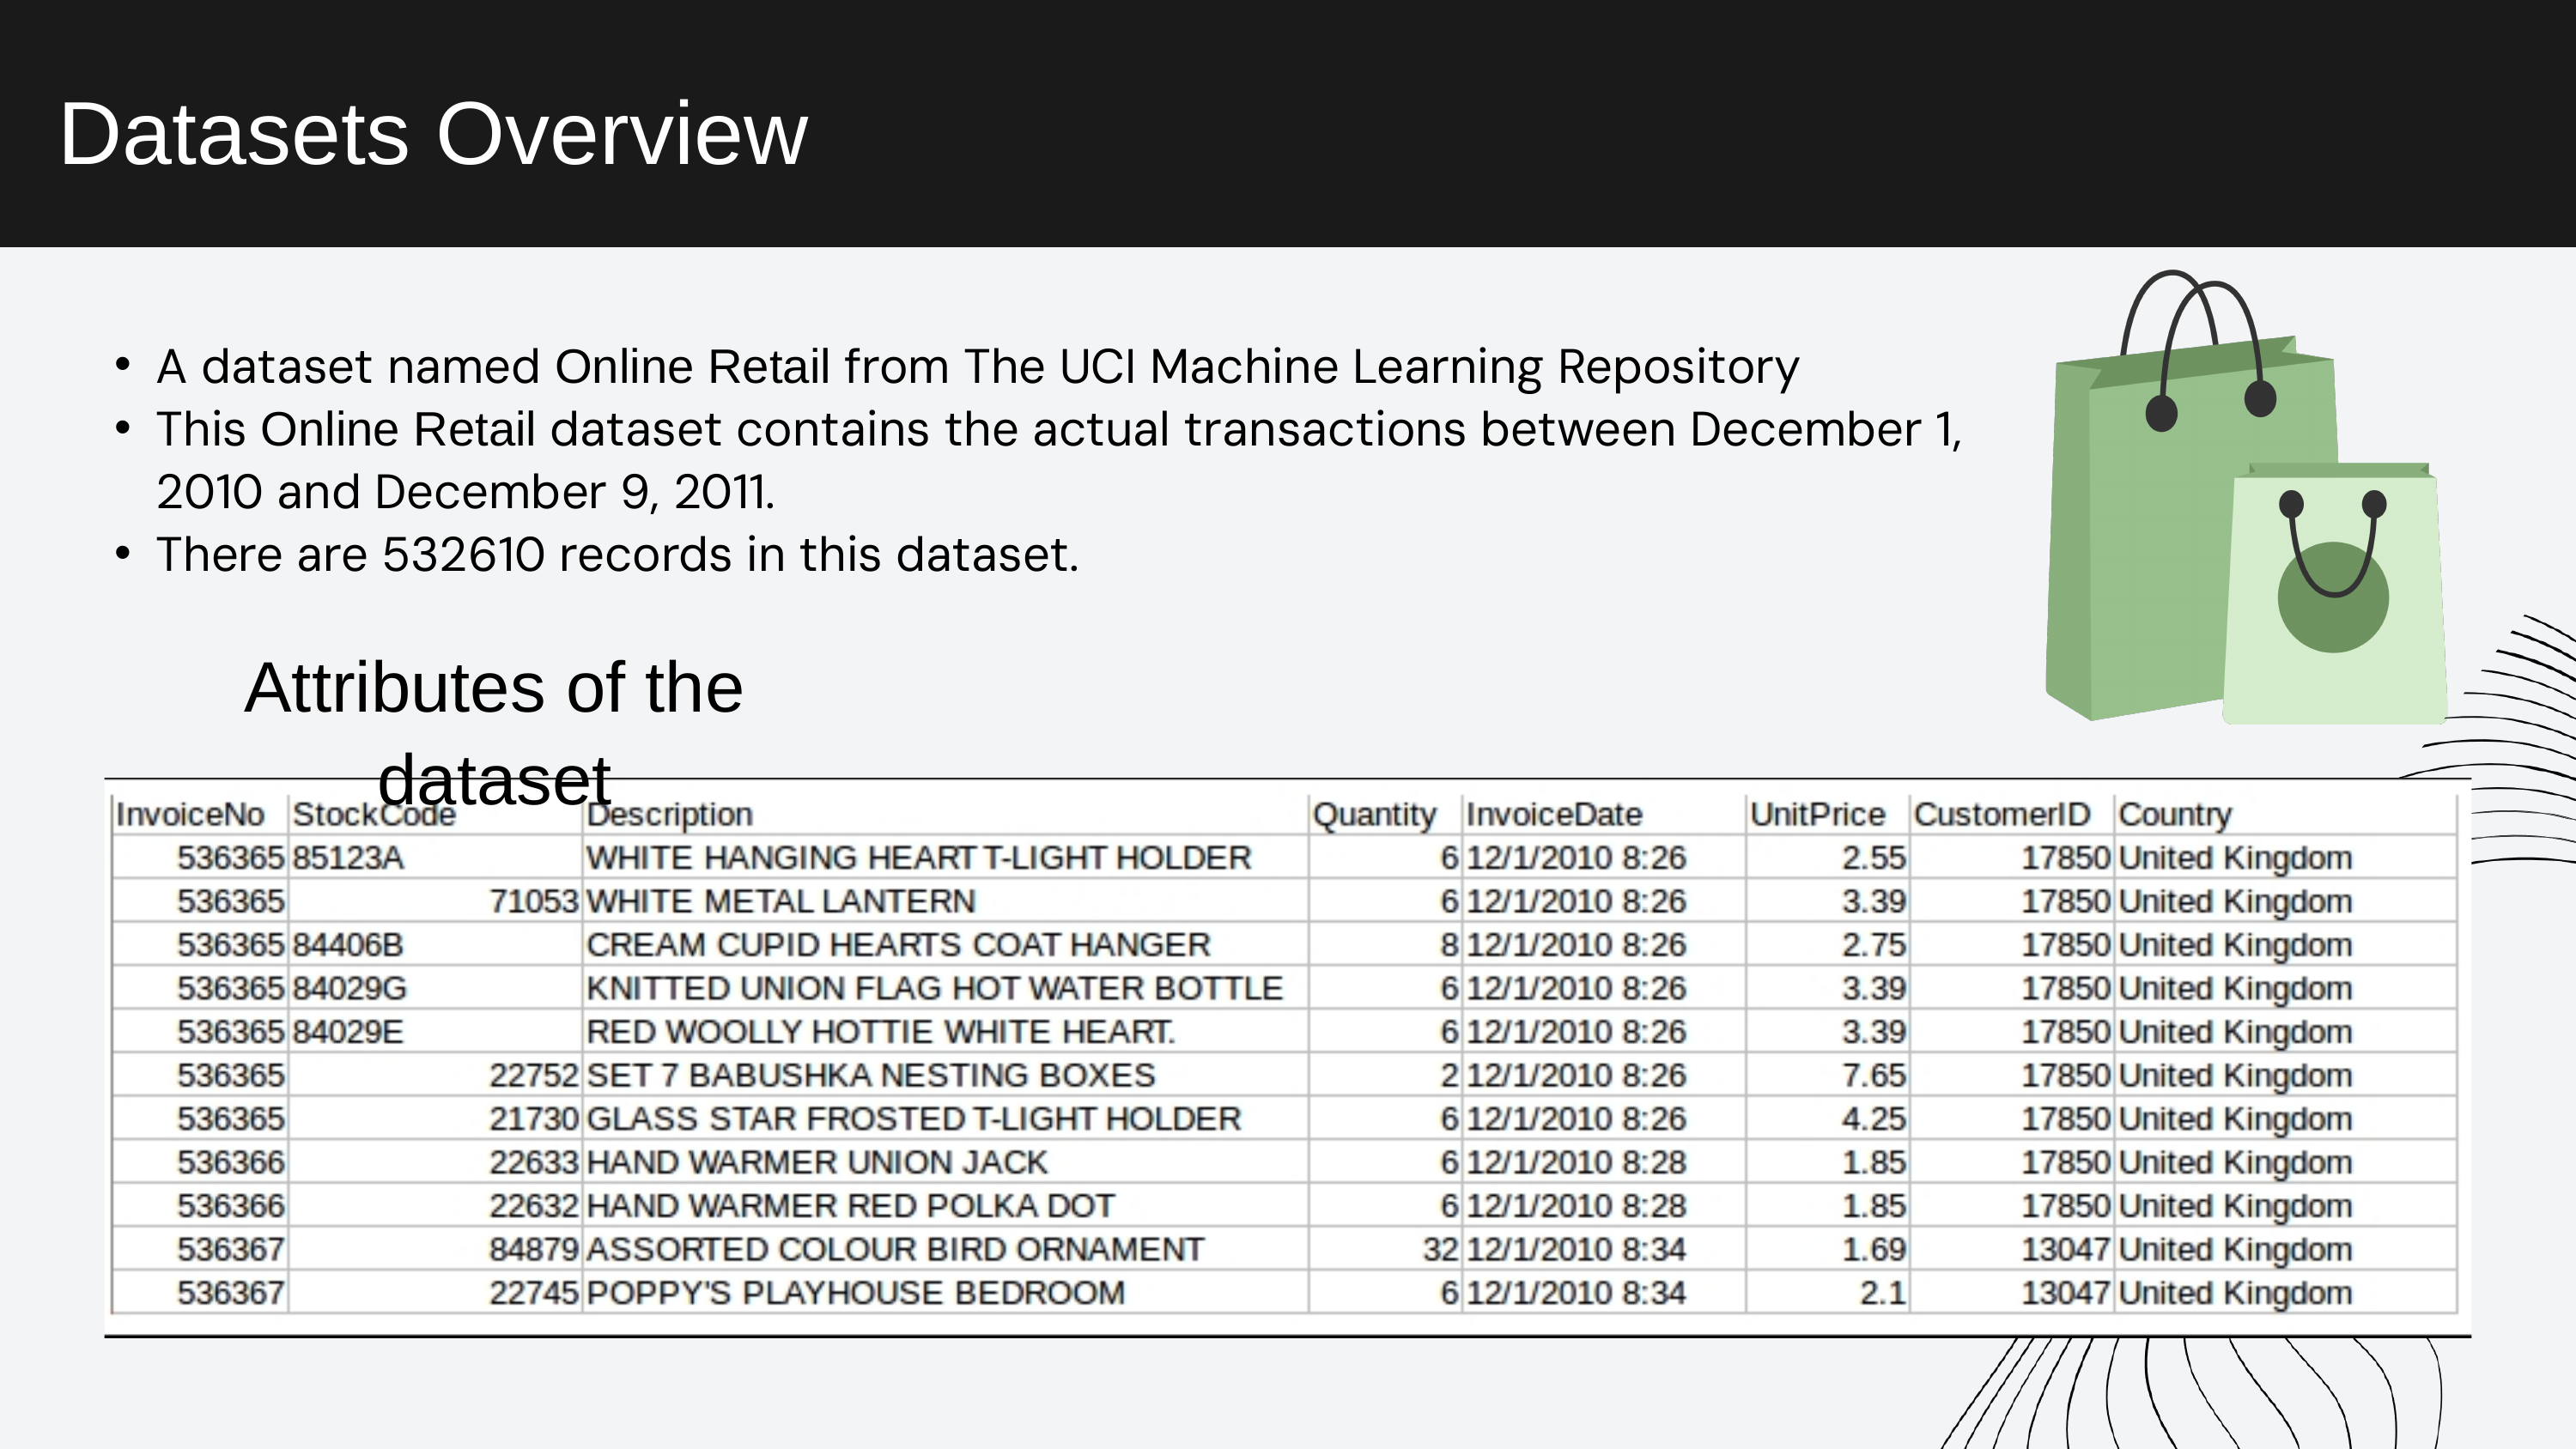

Datasets Overview

A dataset named Online Retail from The UCI Machine Learning Repository
This Online Retail dataset contains the actual transactions between December 1, 2010 and December 9, 2011.
There are 532610 records in this dataset.
Attributes of the dataset